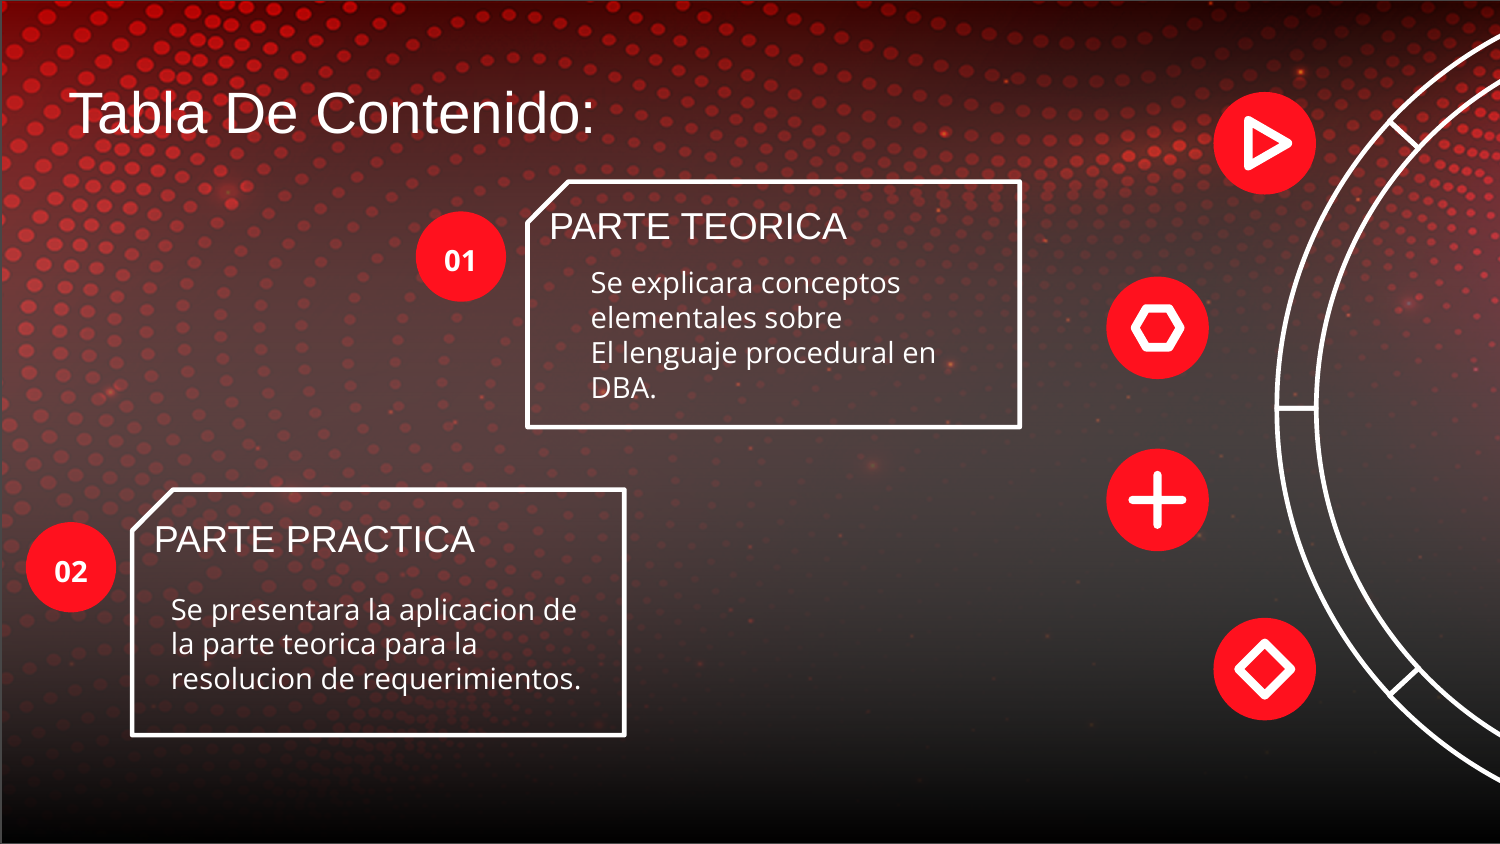

# Tabla De Contenido:

PARTE TEORICA

01
Se explicara conceptos elementales sobre
El lenguaje procedural en
DBA.

PARTE PRACTICA

02
Se presentara la aplicacion de la parte teorica para la resolucion de requerimientos.